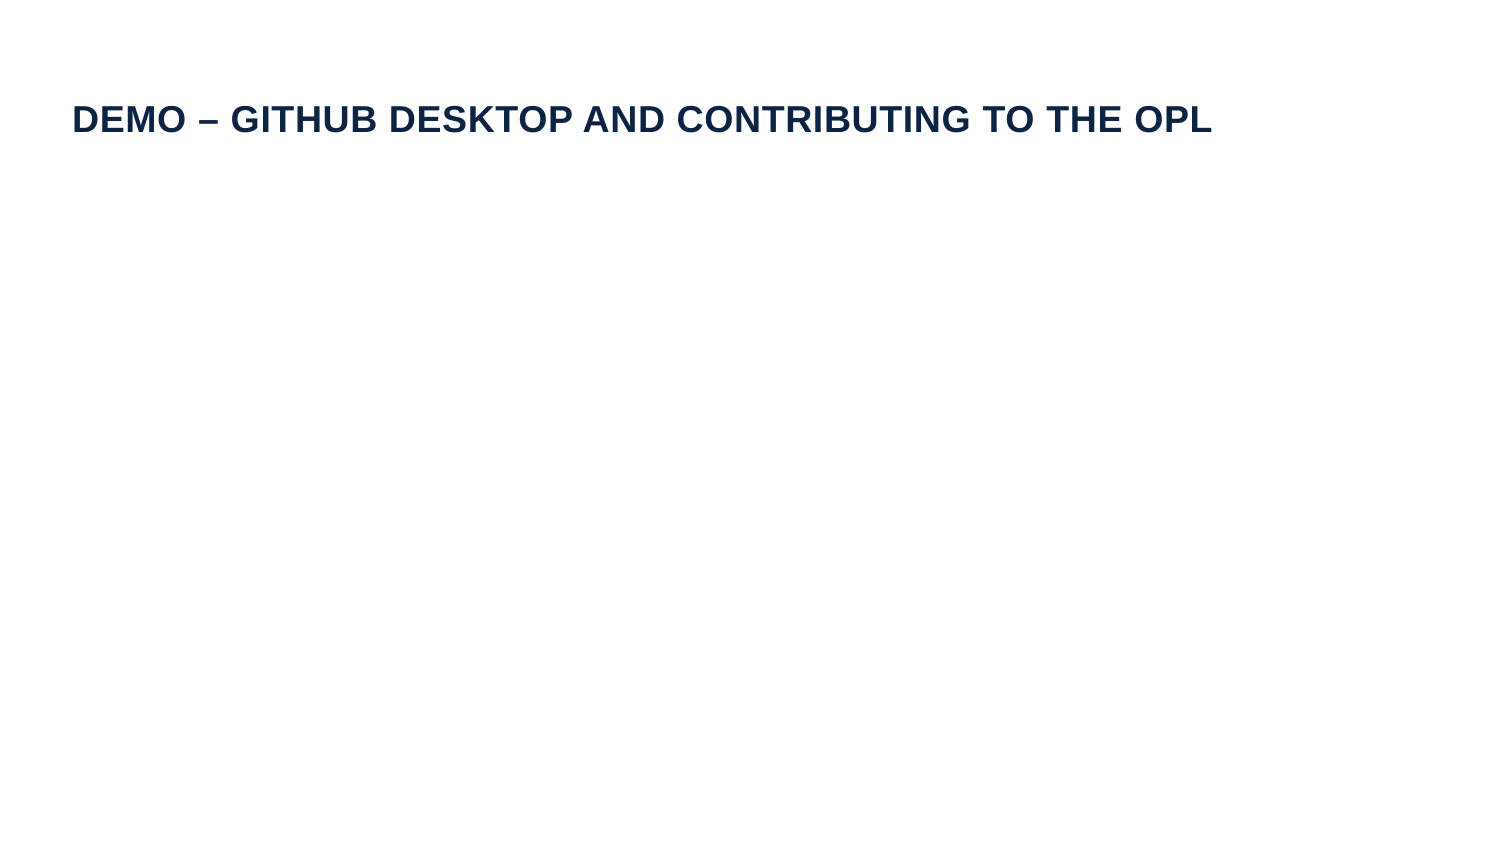

Demo – GitHub Desktop and Contributing to the OPL